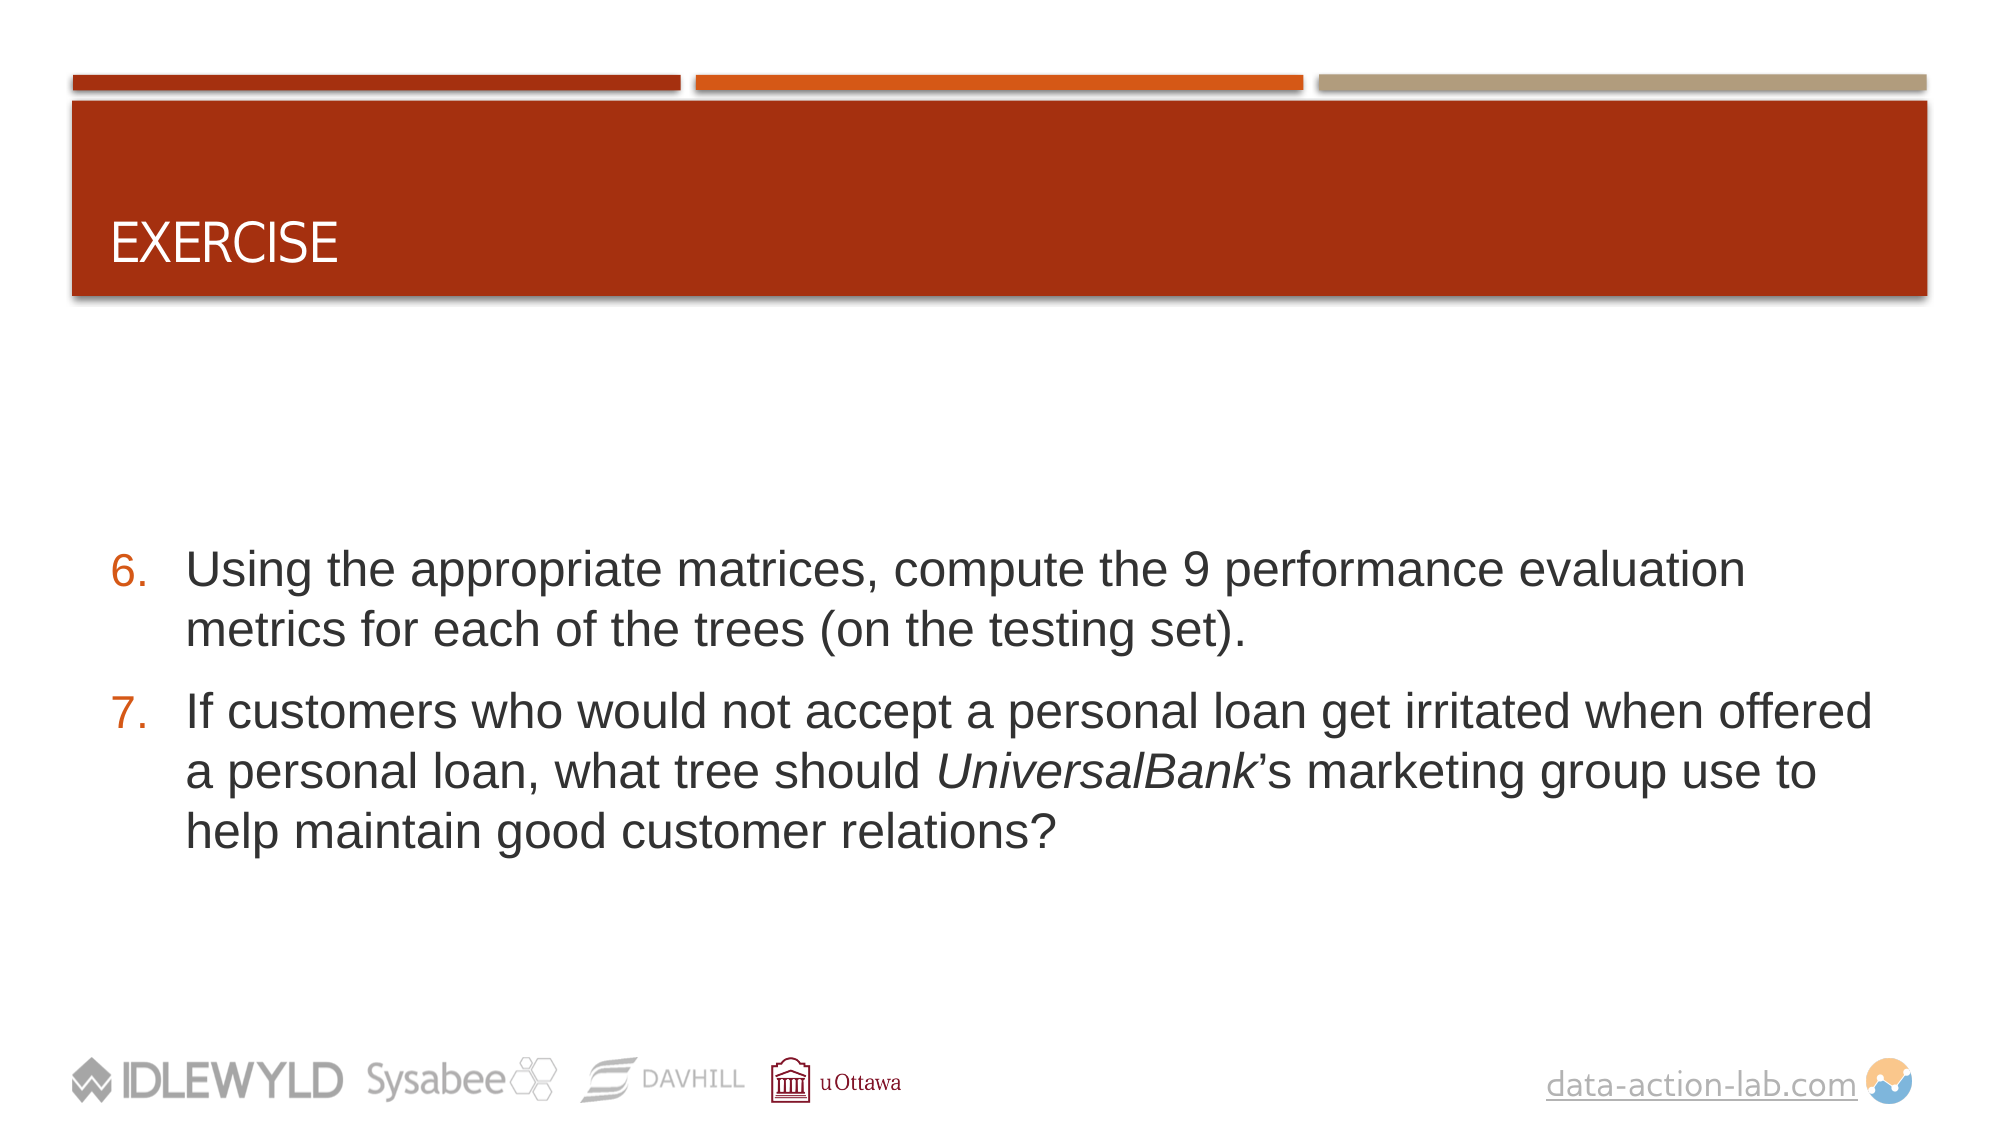

# EXERCISE
Using the appropriate matrices, compute the 9 performance evaluation metrics for each of the trees (on the testing set).
If customers who would not accept a personal loan get irritated when offered a personal loan, what tree should UniversalBank’s marketing group use to help maintain good customer relations?